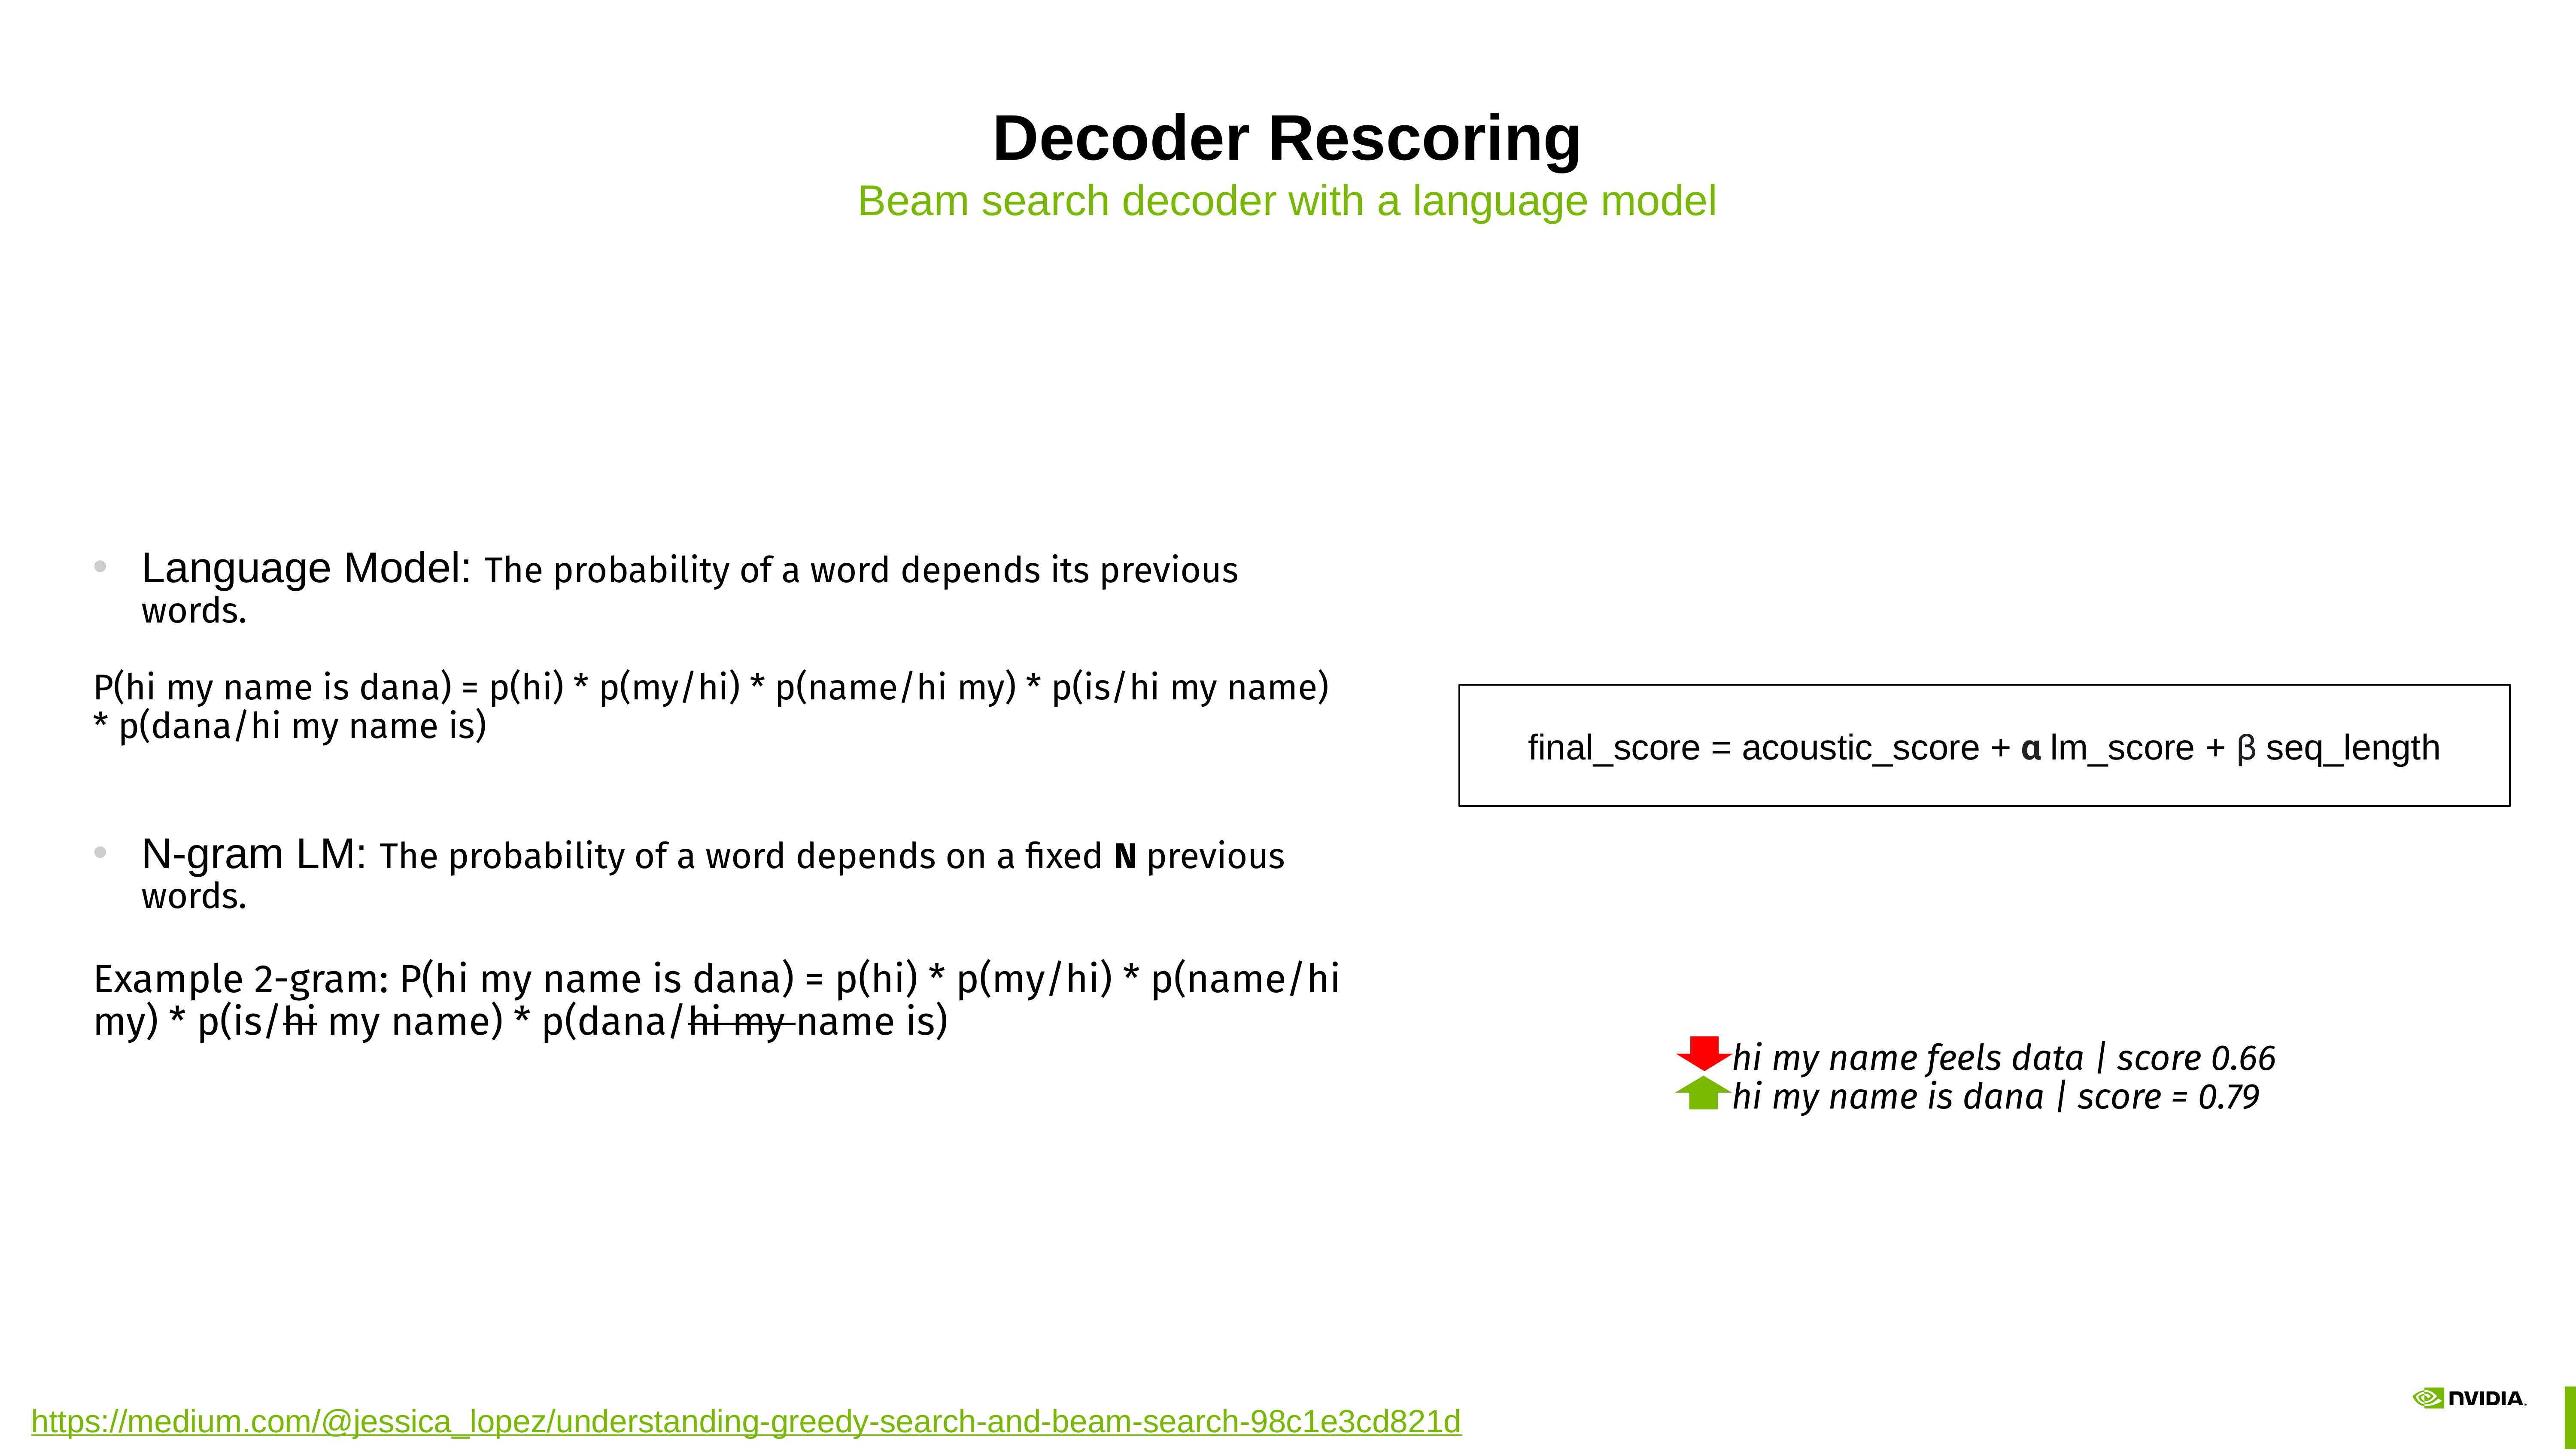

# Decoder Rescoring
Beam search decoder with a language model
Language Model: The probability of a word depends its previous words.

P(hi my name is dana) = p(hi) * p(my/hi) * p(name/hi my) * p(is/hi my name) * p(dana/hi my name is)

N-gram LM: The probability of a word depends on a fixed N previous words.

Example 2-gram: P(hi my name is dana) = p(hi) * p(my/hi) * p(name/hi my) * p(is/hi my name) * p(dana/hi my name is)

 final_score = acoustic_score + α lm_score + β seq_length

hi my name feels data | score 0.66
hi my name is dana | score = 0.79

https://medium.com/@jessica_lopez/understanding-greedy-search-and-beam-search-98c1e3cd821d